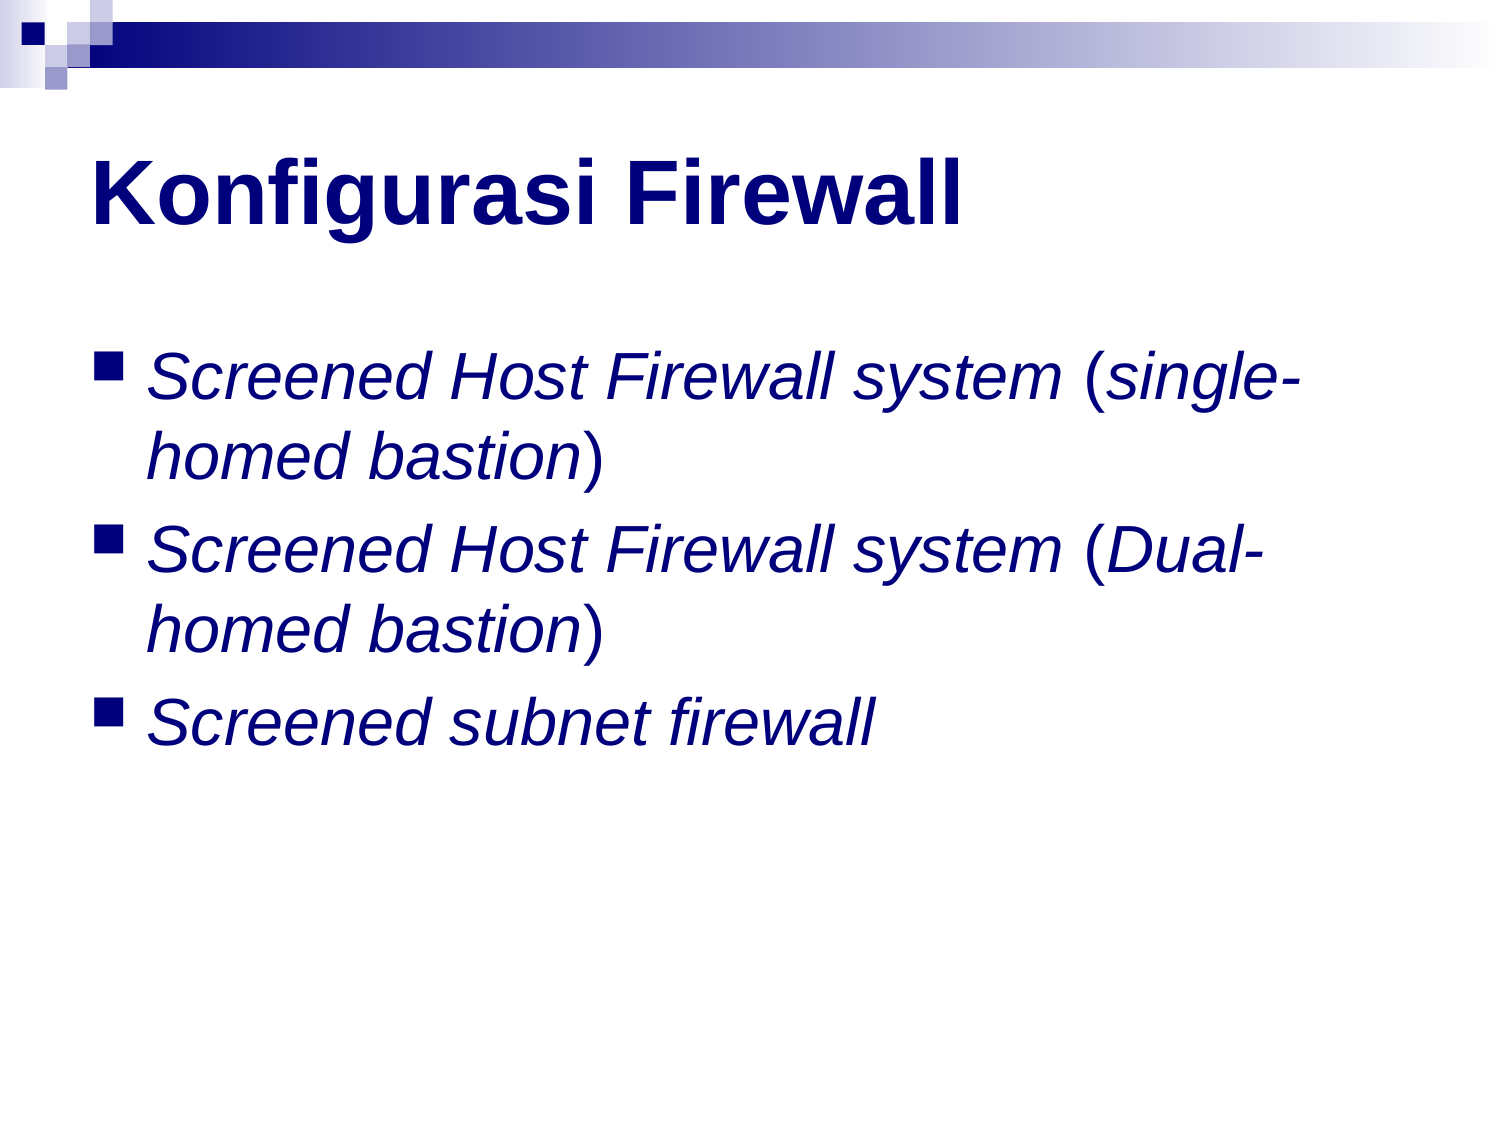

# Konfigurasi Firewall
Screened Host Firewall system (single-homed bastion)
Screened Host Firewall system (Dual-homed bastion)
Screened subnet firewall